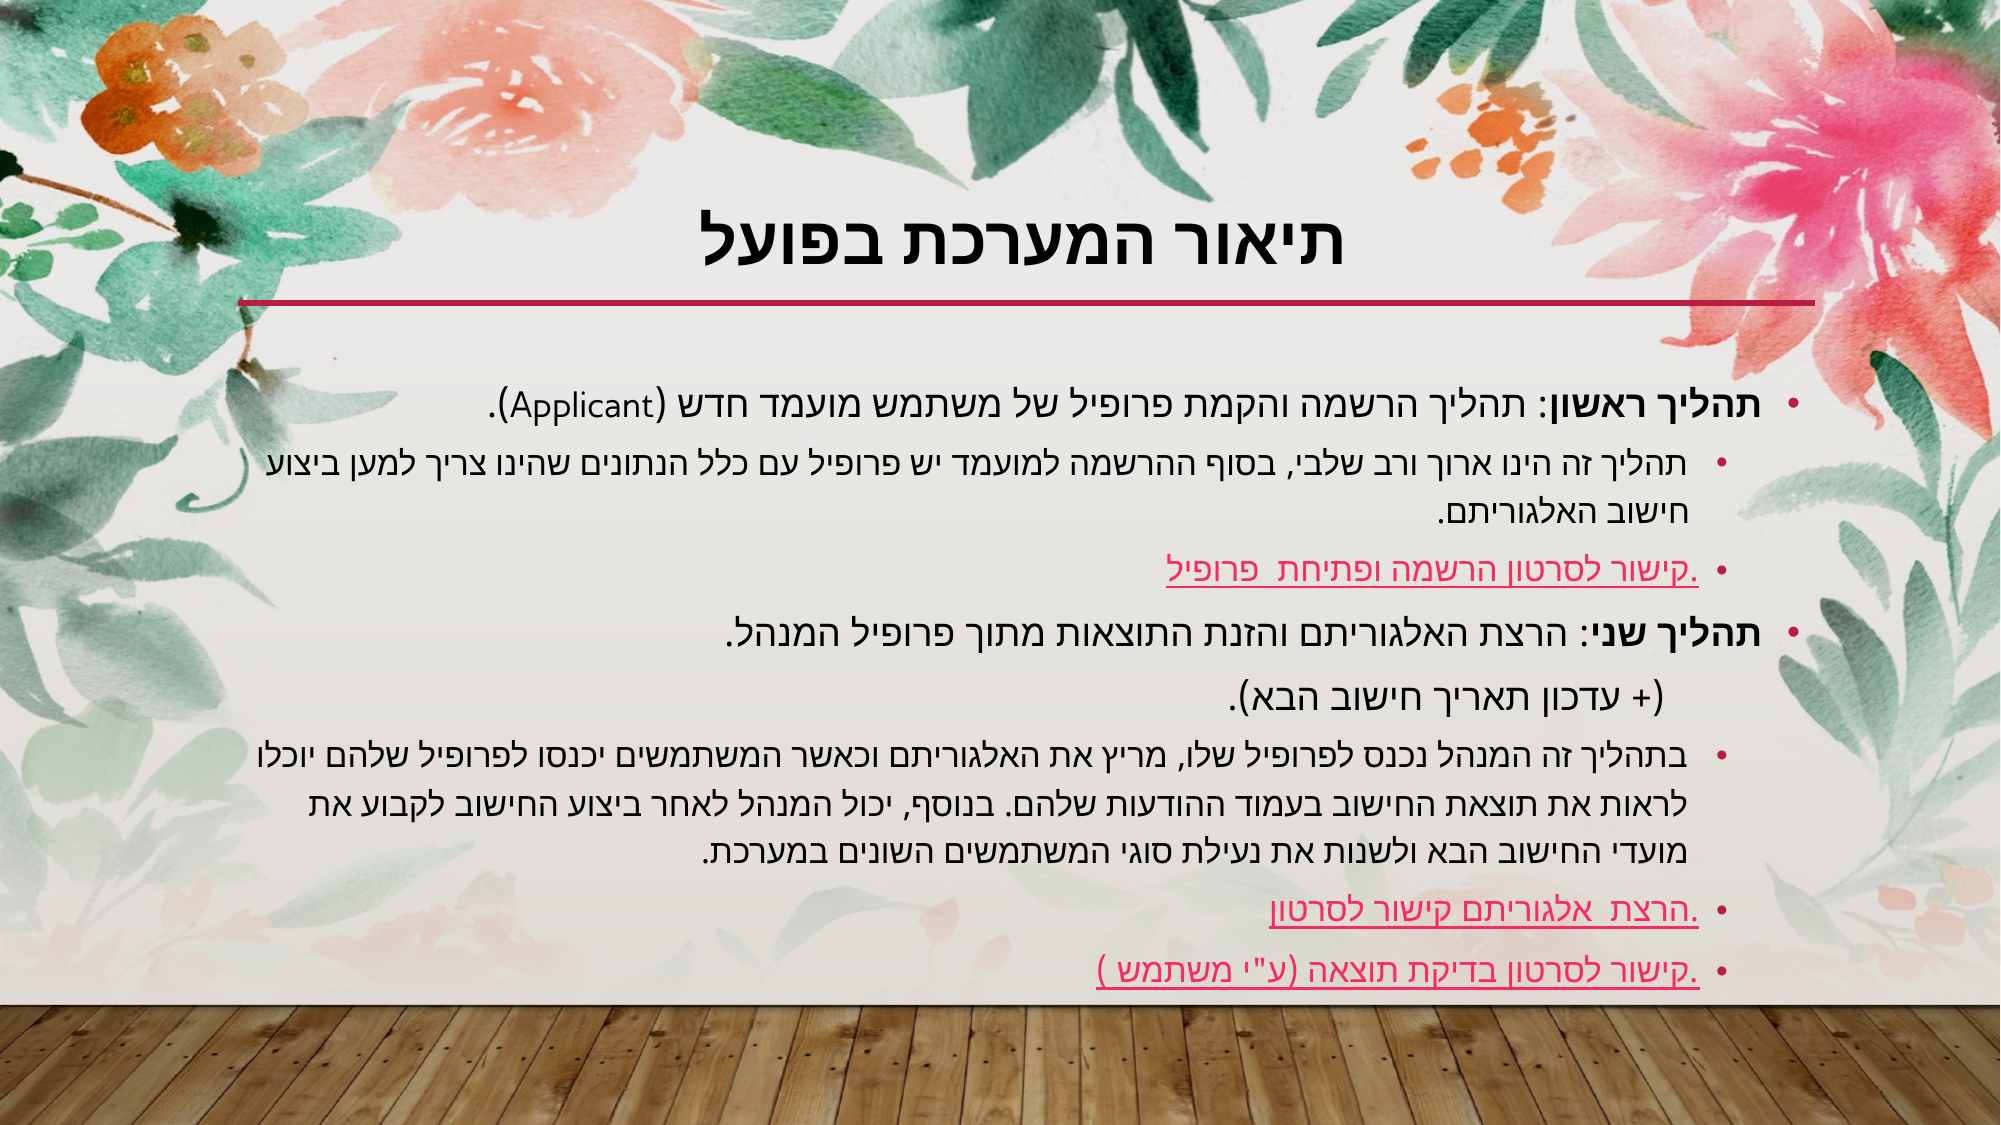

# תיאור המערכת בפועל
תהליך ראשון: תהליך הרשמה והקמת פרופיל של משתמש מועמד חדש (Applicant).
תהליך זה הינו ארוך ורב שלבי, בסוף ההרשמה למועמד יש פרופיל עם כלל הנתונים שהינו צריך למען ביצוע חישוב האלגוריתם.
קישור לסרטון הרשמה ופתיחת פרופיל.
תהליך שני: הרצת האלגוריתם והזנת התוצאות מתוך פרופיל המנהל.
		(+ עדכון תאריך חישוב הבא).
בתהליך זה המנהל נכנס לפרופיל שלו, מריץ את האלגוריתם וכאשר המשתמשים יכנסו לפרופיל שלהם יוכלו לראות את תוצאת החישוב בעמוד ההודעות שלהם. בנוסף, יכול המנהל לאחר ביצוע החישוב לקבוע את מועדי החישוב הבא ולשנות את נעילת סוגי המשתמשים השונים במערכת.
קישור לסרטון הרצת אלגוריתם.
קישור לסרטון בדיקת תוצאה (ע"י משתמש).